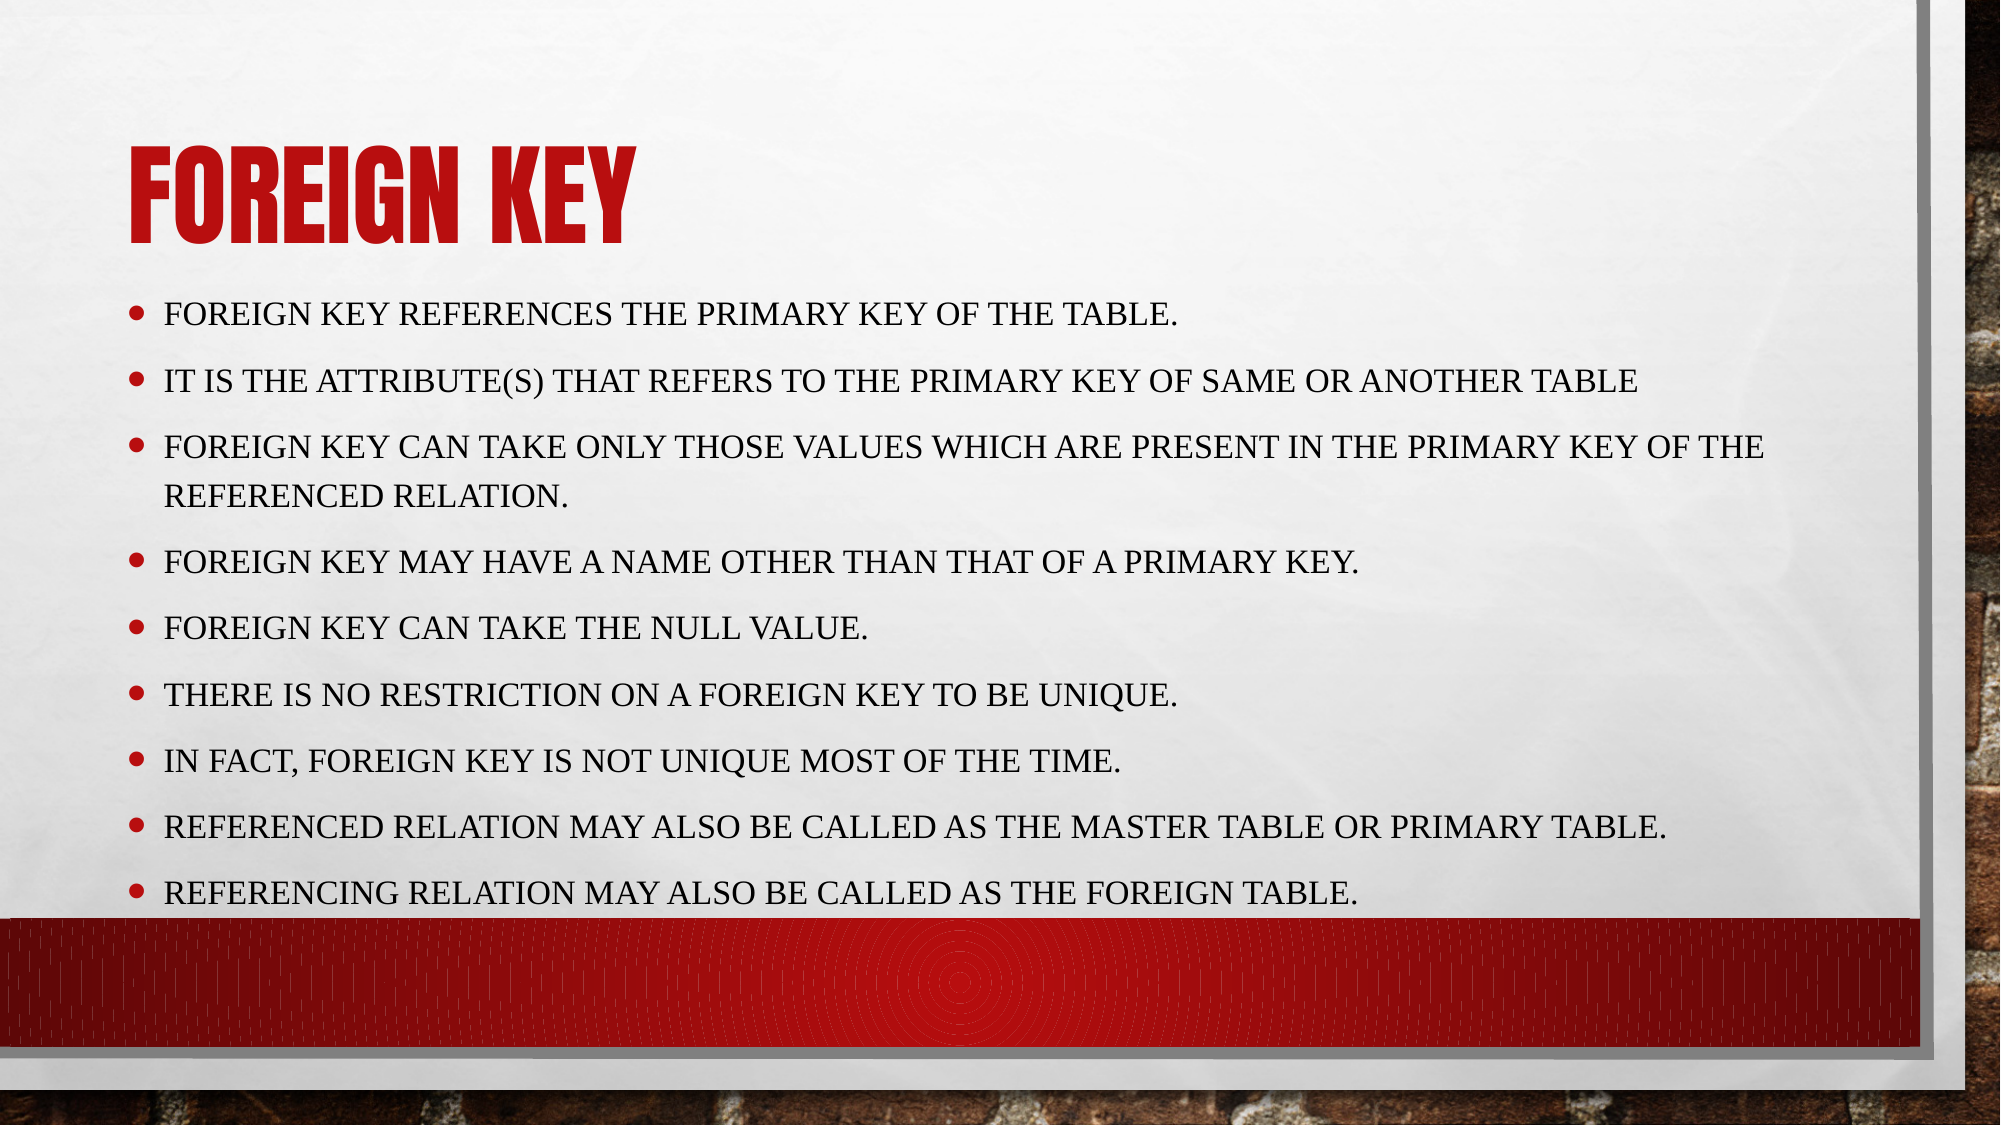

# Foreign key
Foreign key references the primary key of the table.
It is the attribute(s) that refers to the primary key of same or another table
Foreign key can take only those values which are present in the primary key of the referenced relation.
Foreign key may have a name other than that of a primary key.
Foreign key can take the NULL value.
There is no restriction on a foreign key to be unique.
In fact, foreign key is not unique most of the time.
Referenced relation may also be called as the master table or primary table.
Referencing relation may also be called as the foreign table.